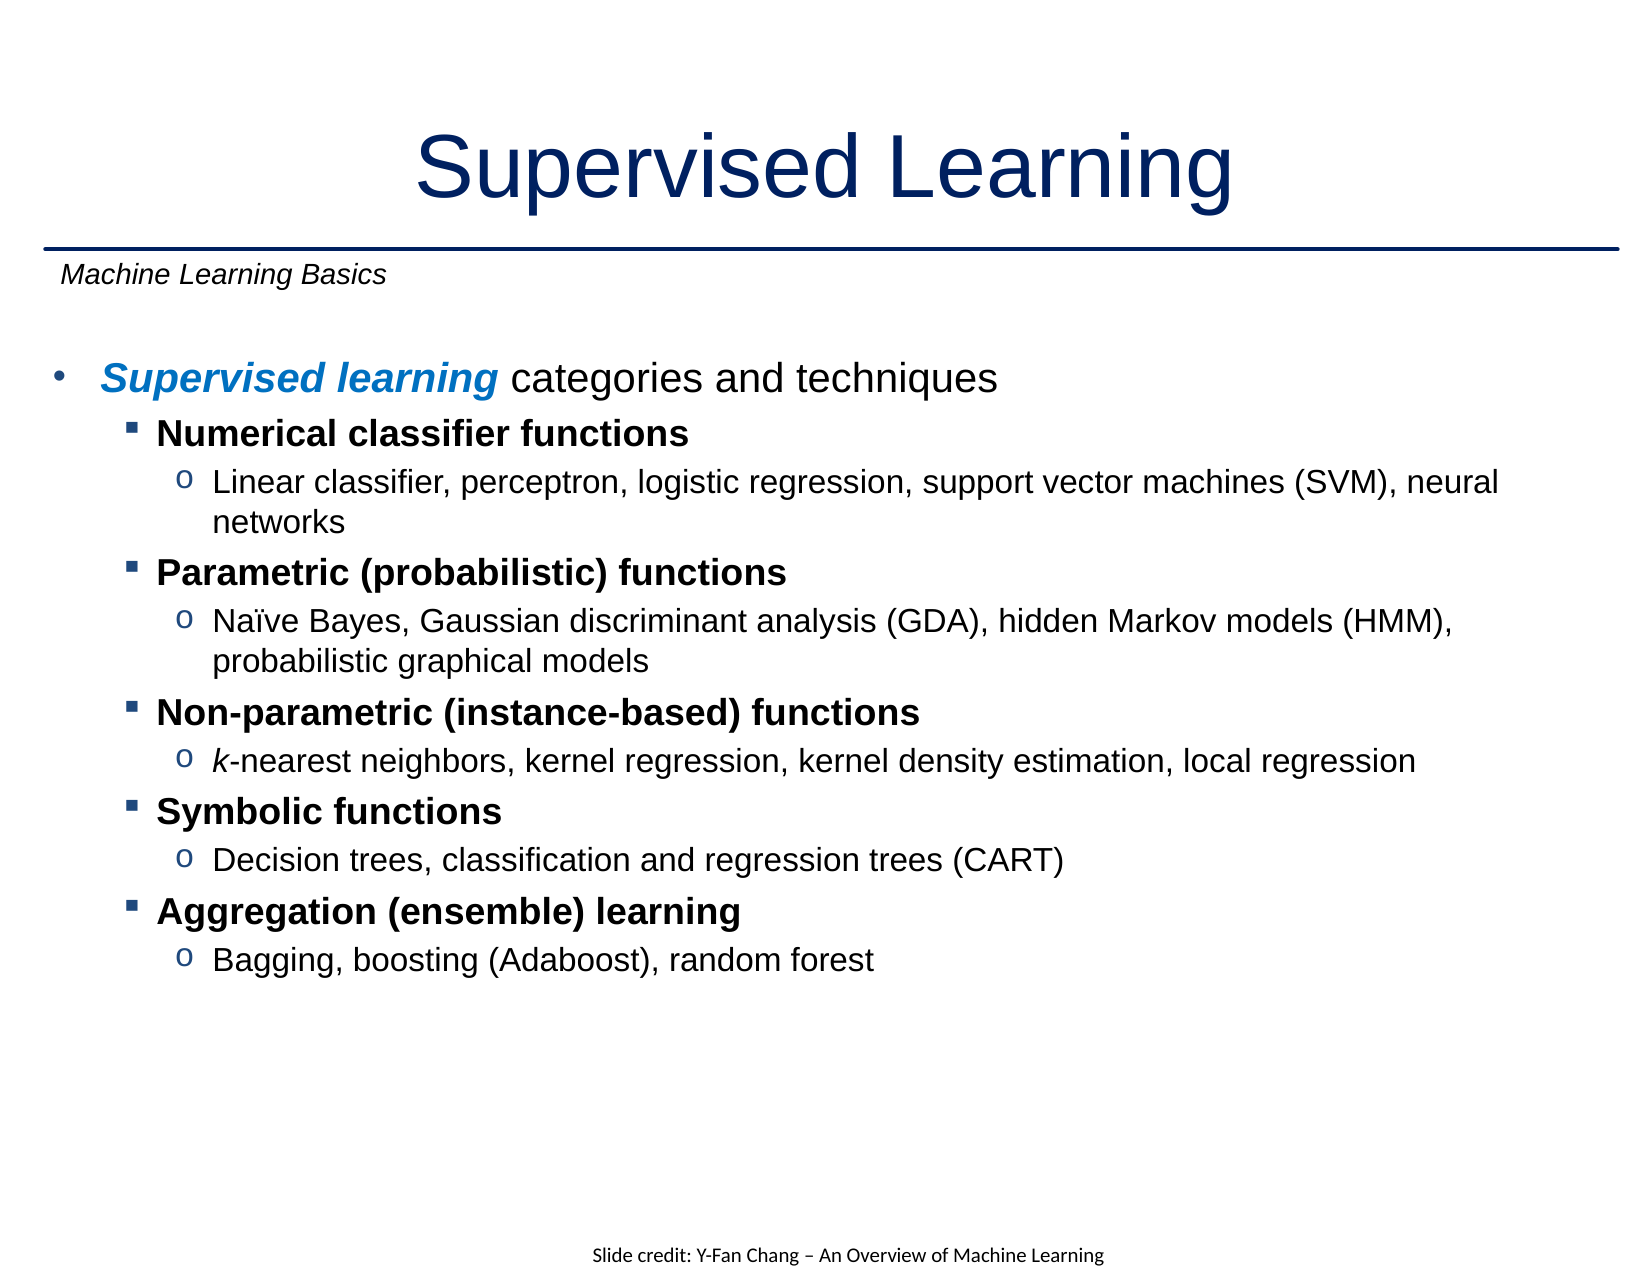

# Supervised Learning
Machine Learning Basics
Supervised learning categories and techniques
Numerical classifier functions
Linear classifier, perceptron, logistic regression, support vector machines (SVM), neural networks
Parametric (probabilistic) functions
Naïve Bayes, Gaussian discriminant analysis (GDA), hidden Markov models (HMM), probabilistic graphical models
Non-parametric (instance-based) functions
k-nearest neighbors, kernel regression, kernel density estimation, local regression
Symbolic functions
Decision trees, classification and regression trees (CART)
Aggregation (ensemble) learning
Bagging, boosting (Adaboost), random forest
5
Slide credit: Y-Fan Chang – An Overview of Machine Learning